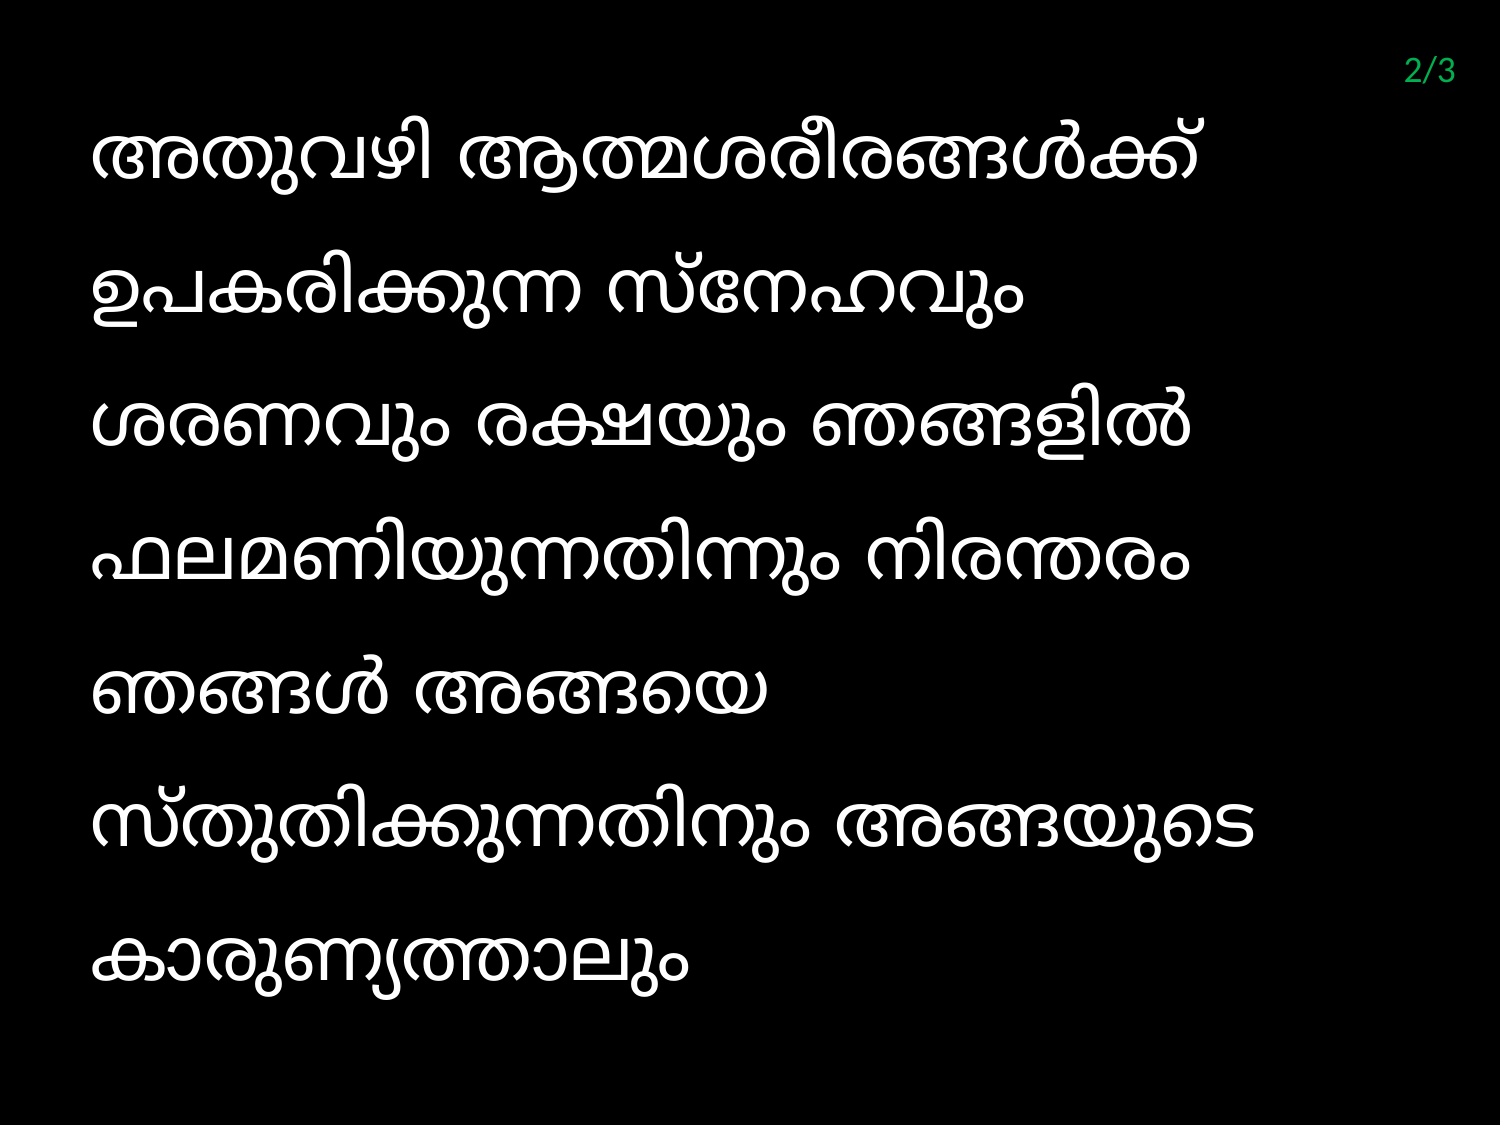

2/3
അതുവഴി ആത്മശരീരങ്ങള്‍ക്ക്
ഉപകരിക്കുന്ന സ്നേഹവും ശരണവും രക്ഷയും ഞങ്ങളില്‍ ഫലമണിയുന്നതിന്നും നിരന്തരം ഞങ്ങള്‍ അങ്ങയെ സ്തുതിക്കുന്നതിനും അങ്ങയുടെ കാരുണ്യത്താലും